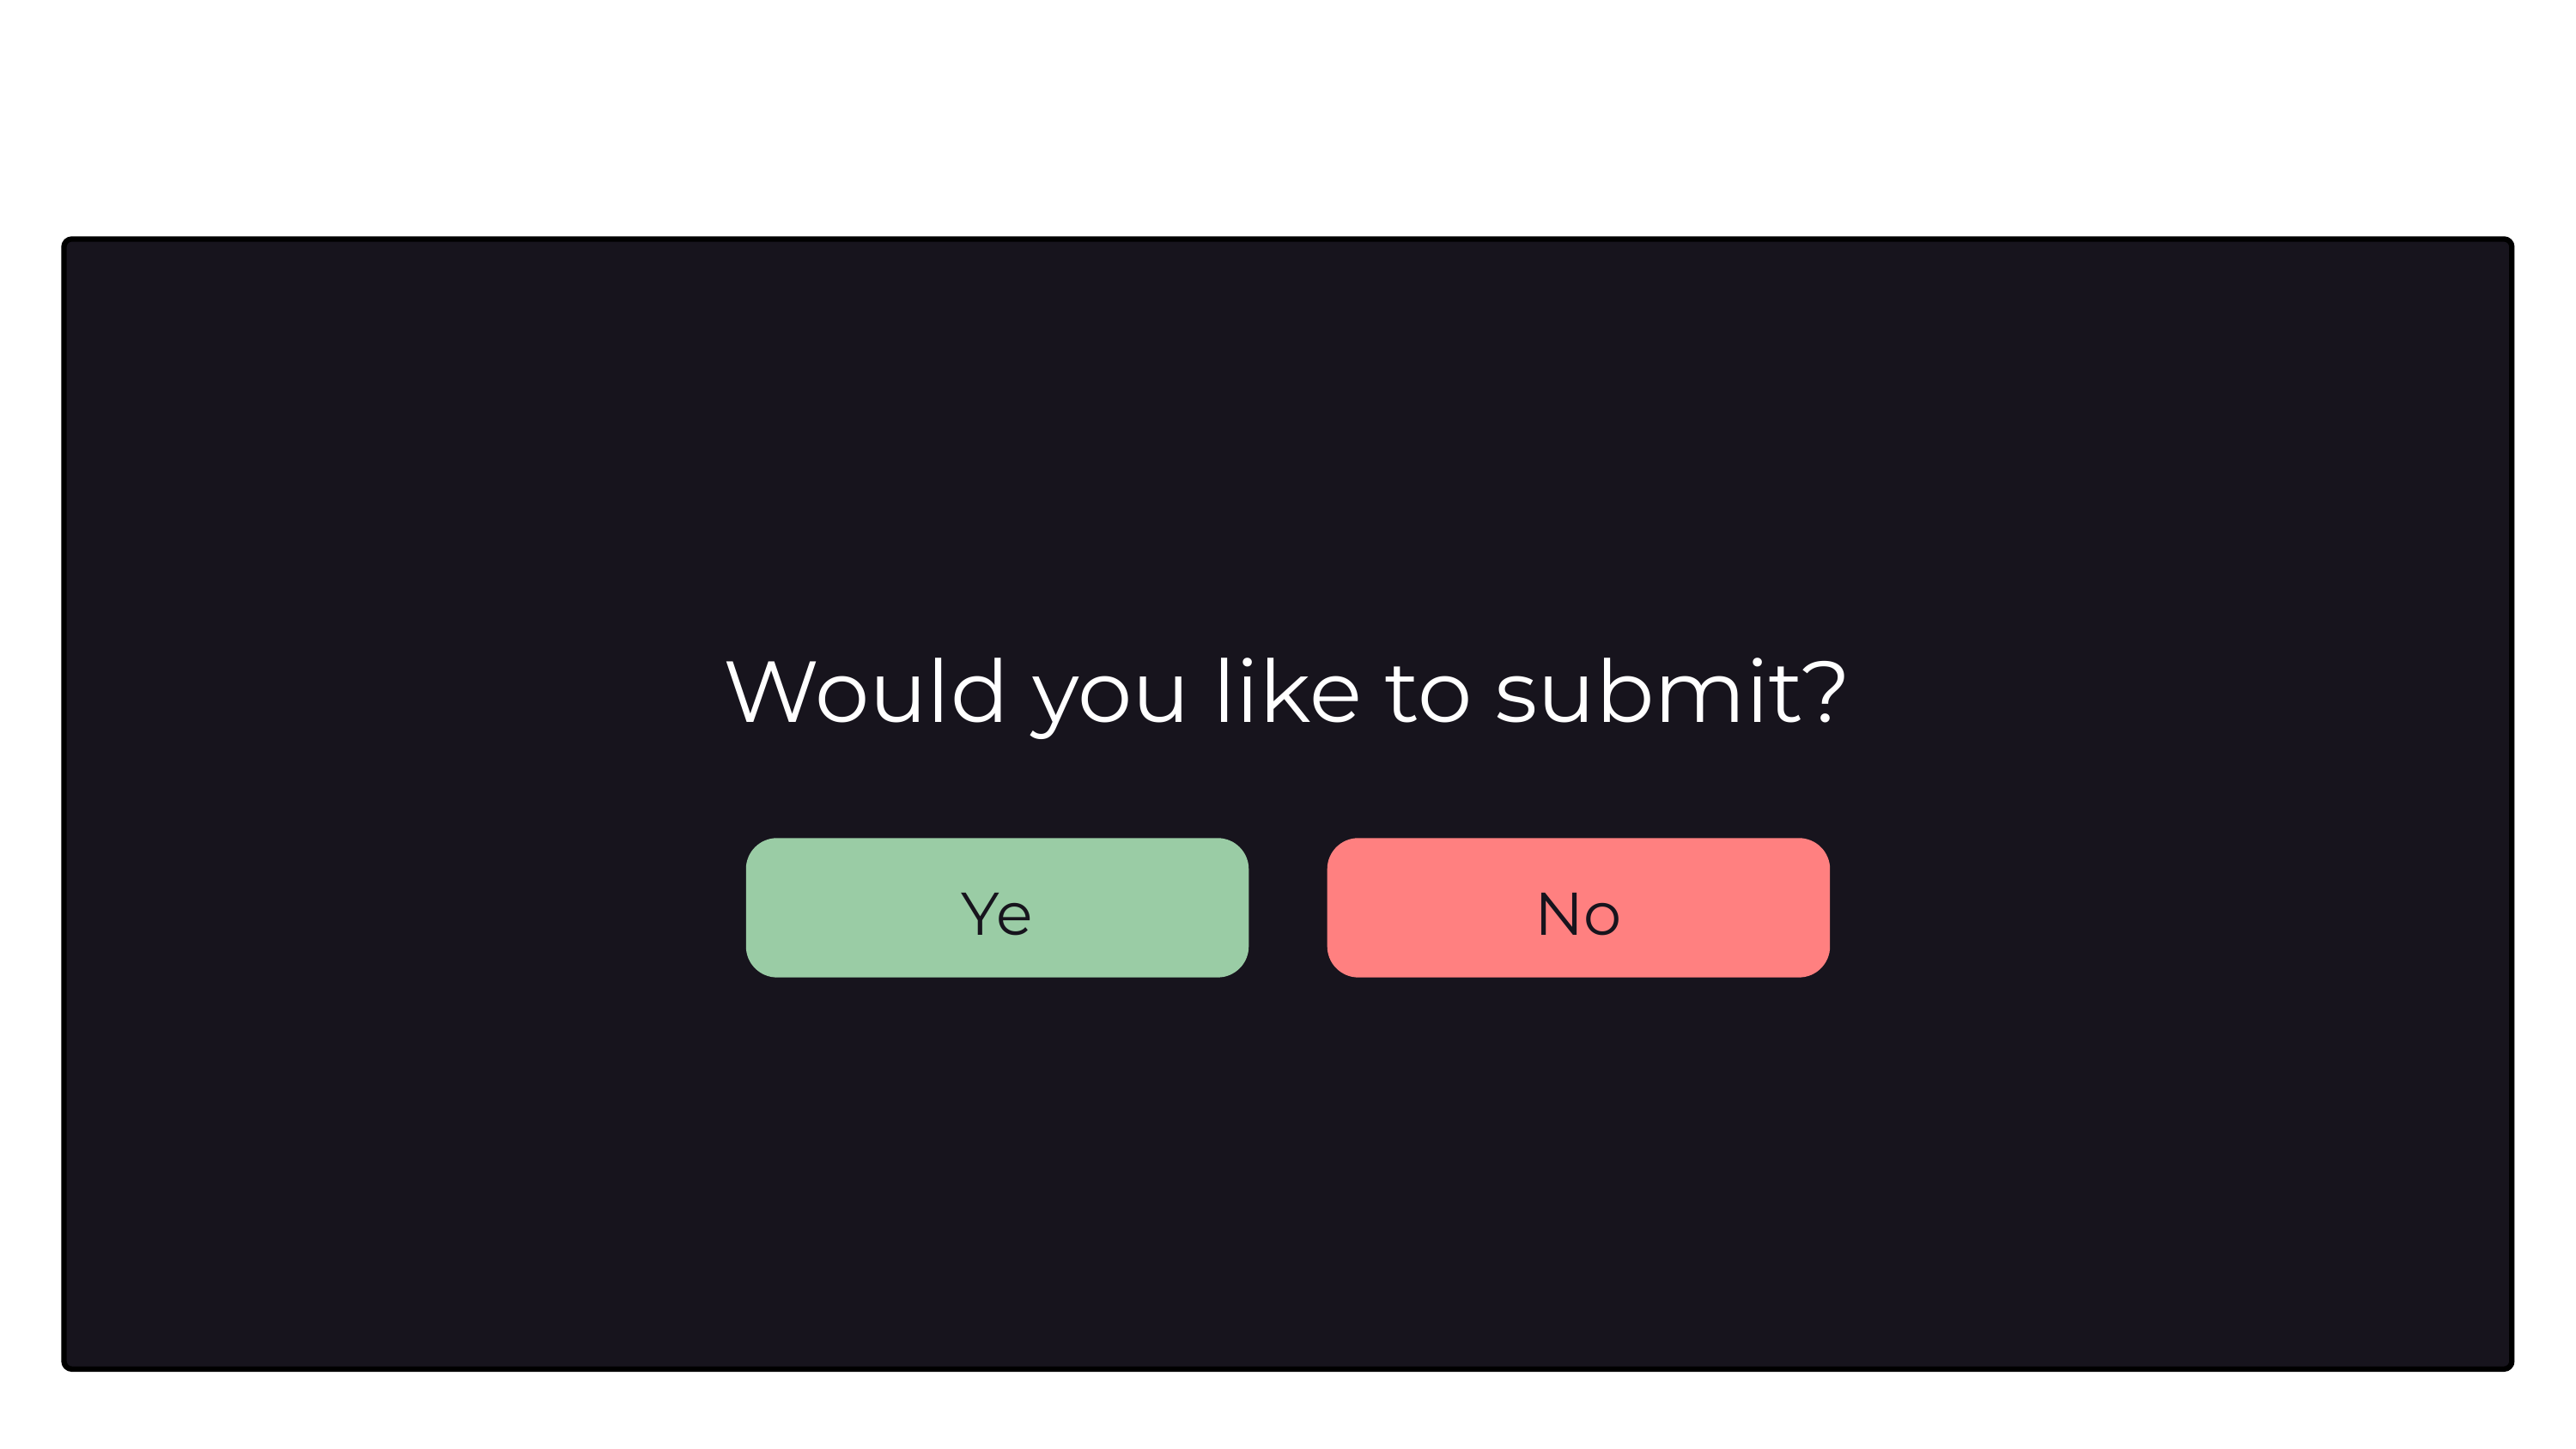

Would you like to submit?

Yes
No